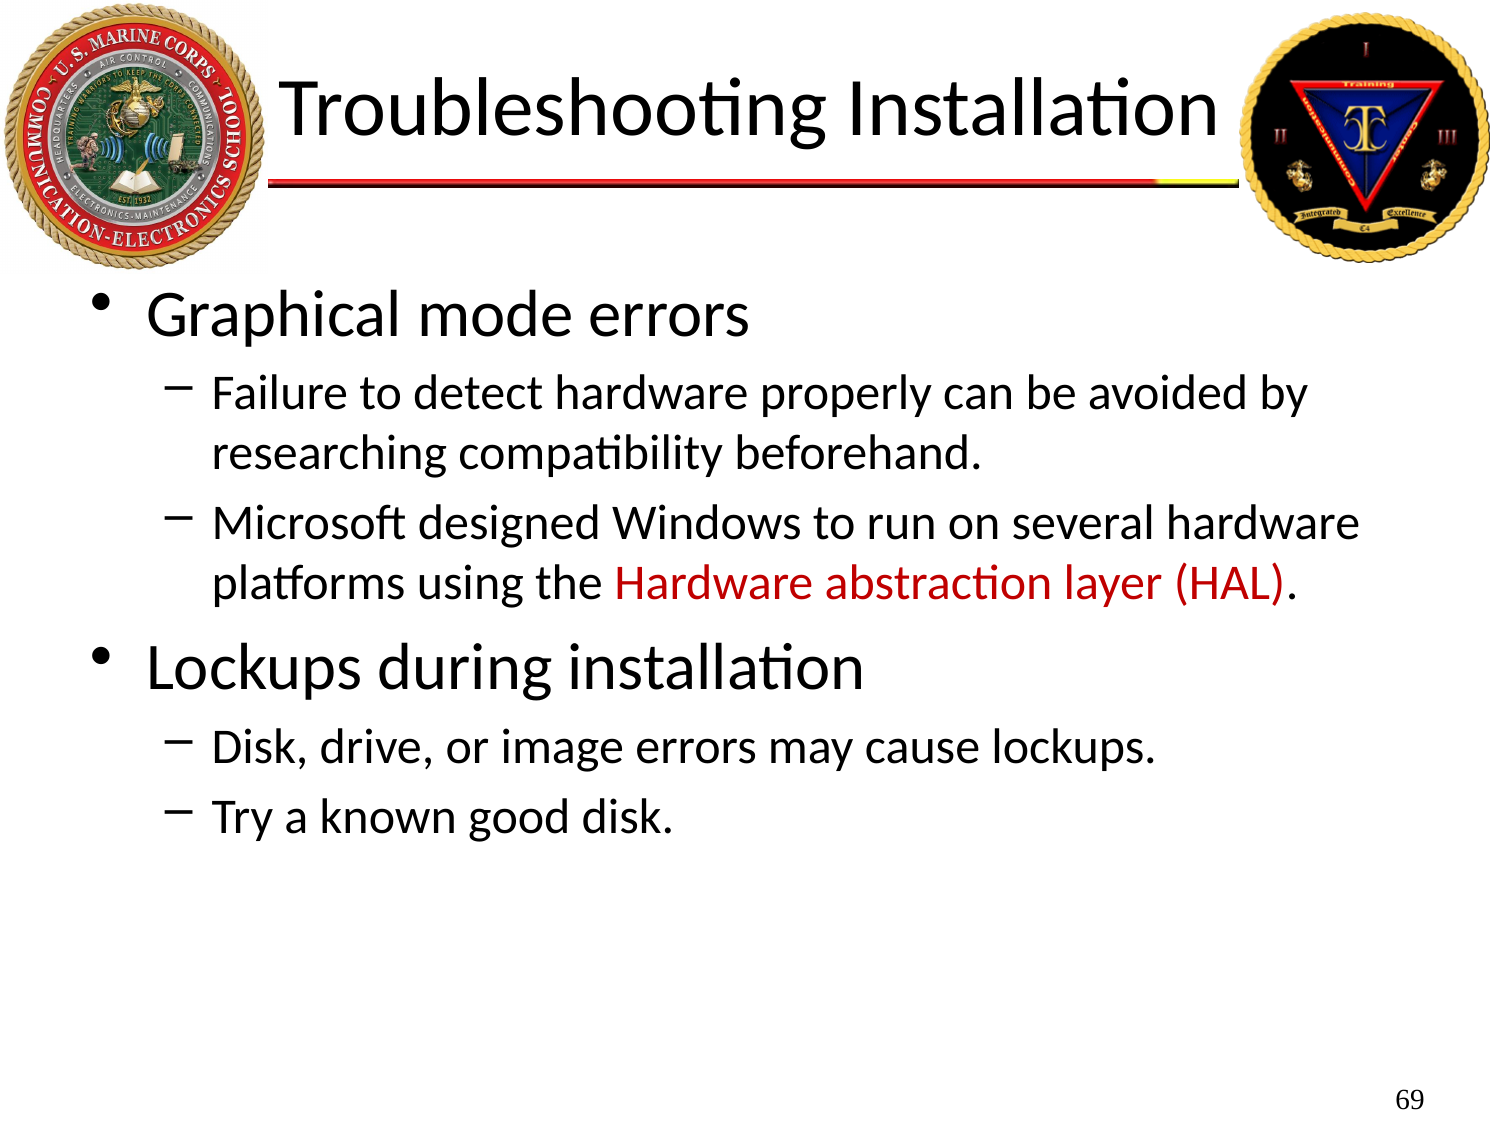

# Troubleshooting Installation
Graphical mode errors
Failure to detect hardware properly can be avoided by researching compatibility beforehand.
Microsoft designed Windows to run on several hardware platforms using the Hardware abstraction layer (HAL).
Lockups during installation
Disk, drive, or image errors may cause lockups.
Try a known good disk.